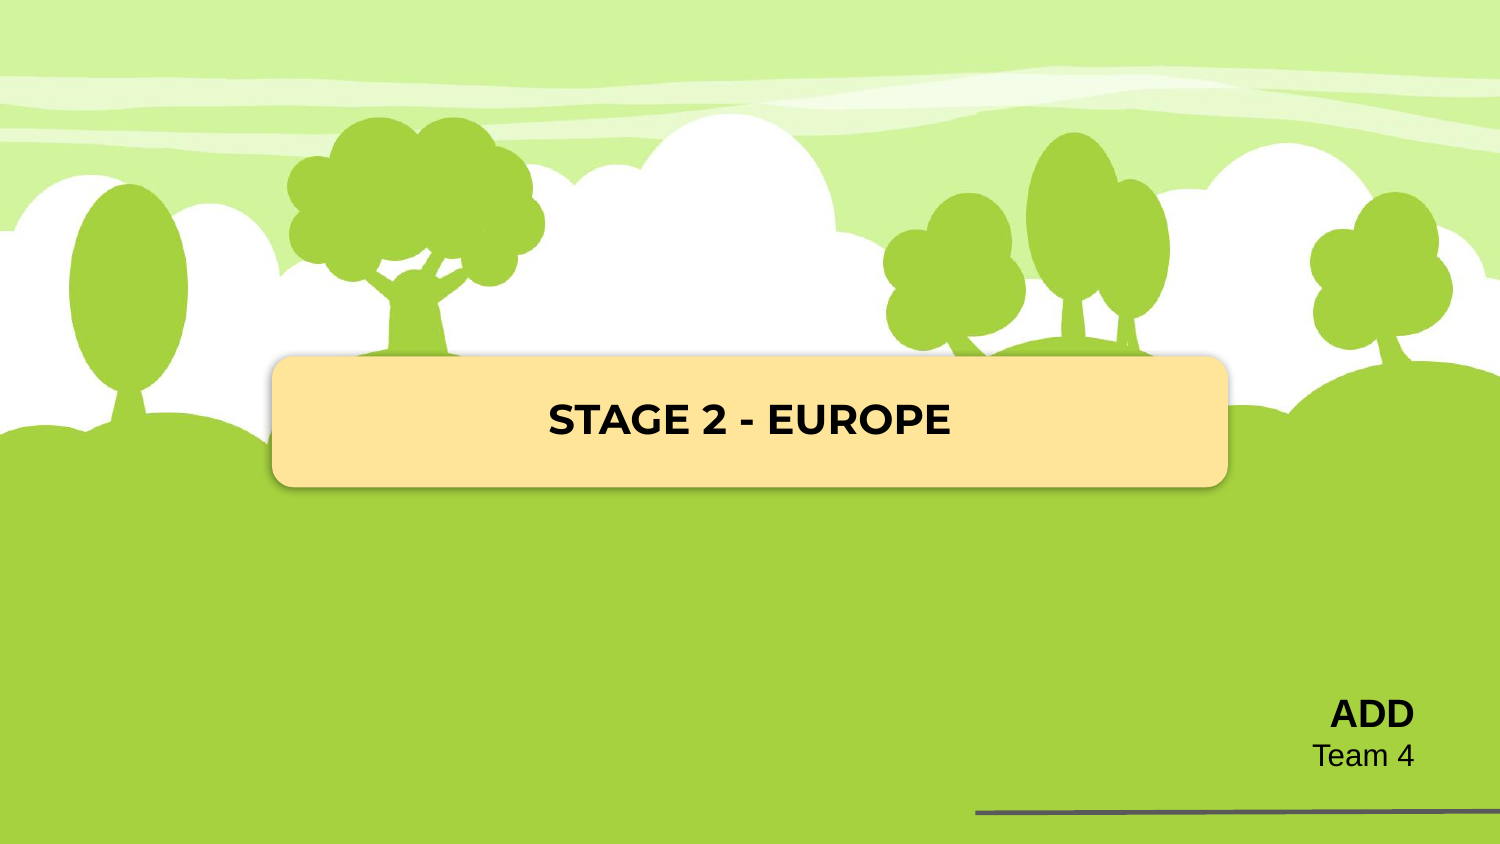

STAGE 2 - EUROPE

ADD
Team 4